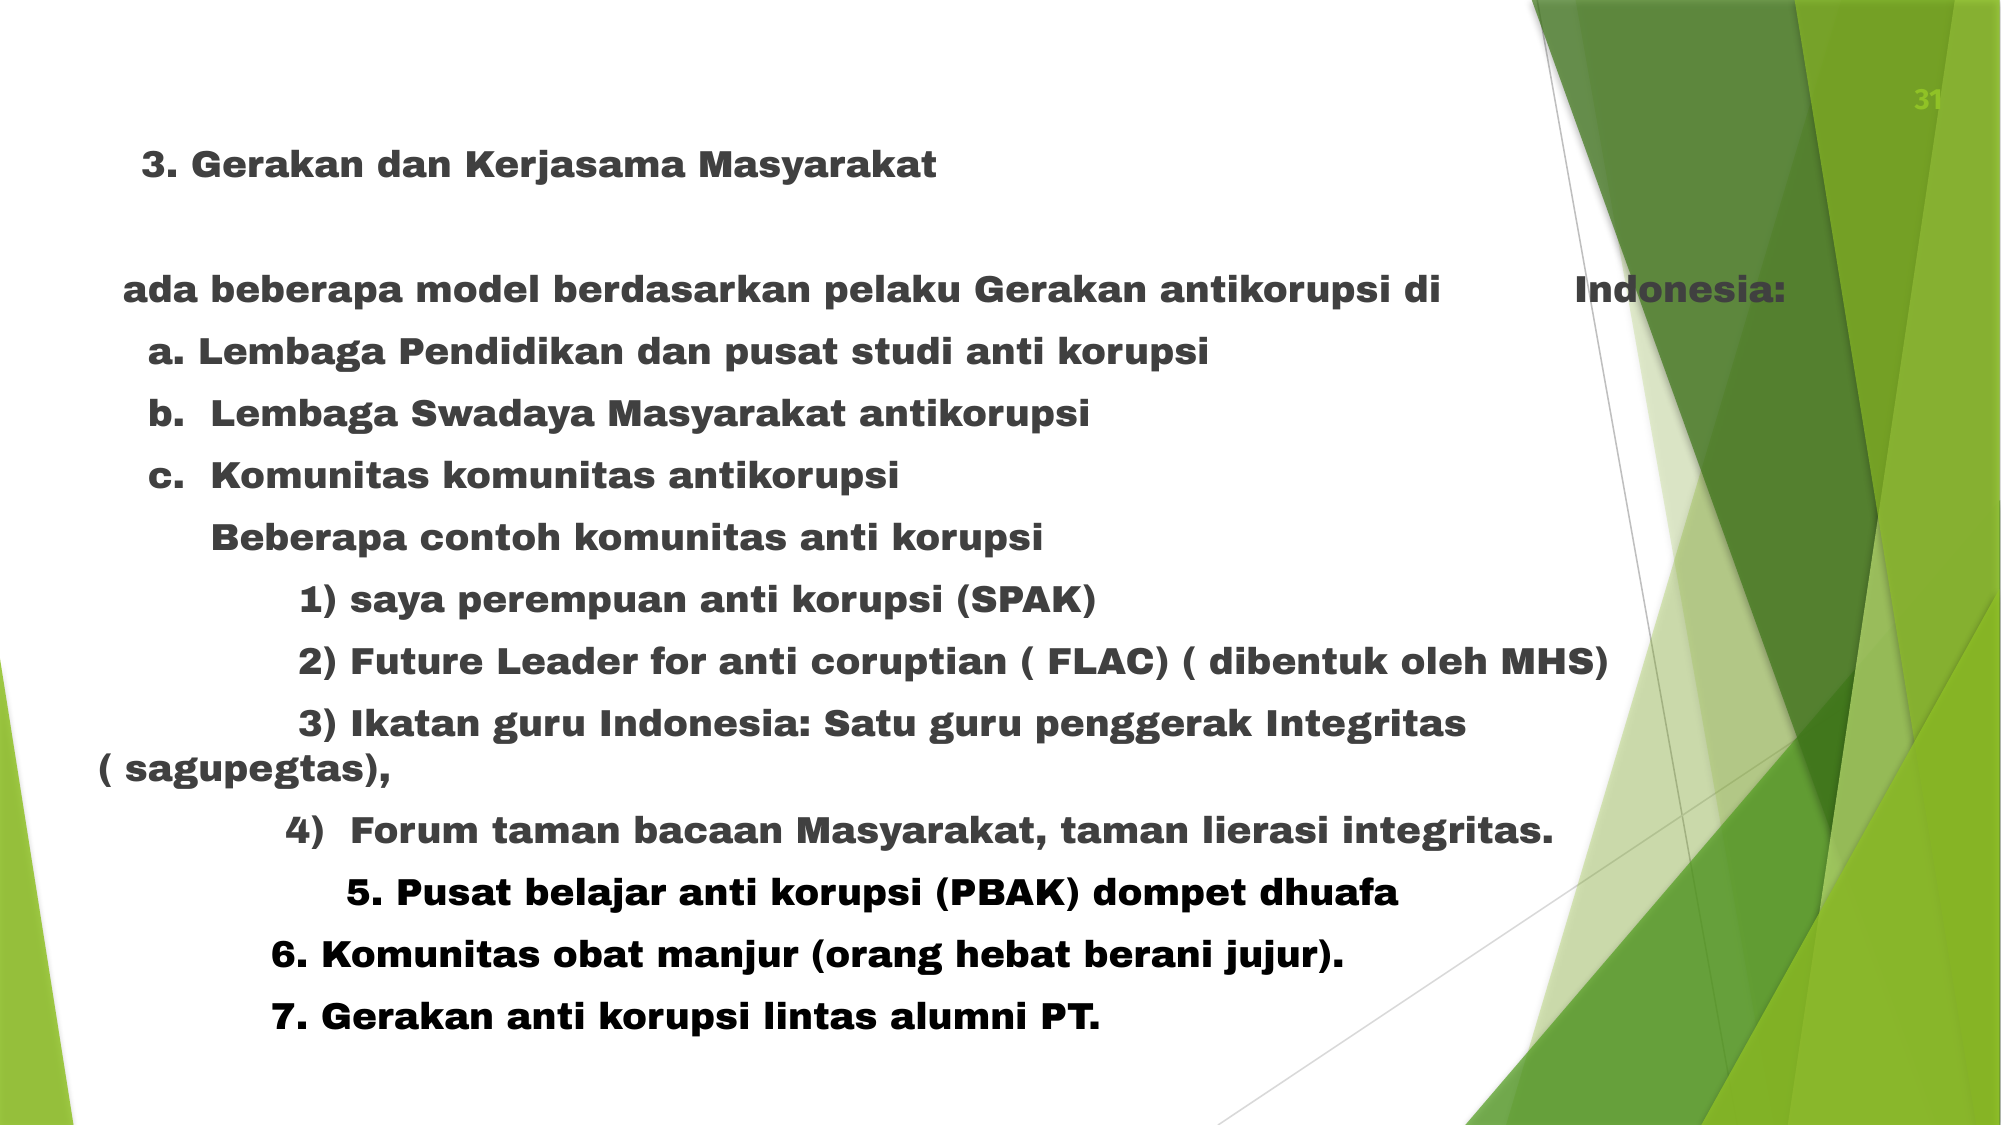

31

    3. Gerakan dan Kerjasama Masyarakat

  ada beberapa model berdasarkan pelaku Gerakan antikorupsi di 	Indonesia:
    a. Lembaga Pendidikan dan pusat studi anti korupsi
    b.  Lembaga Swadaya Masyarakat antikorupsi
    c.  Komunitas komunitas antikorupsi
         Beberapa contoh komunitas anti korupsi
                1) saya perempuan anti korupsi (SPAK)
                2) Future Leader for anti coruptian ( FLAC) ( dibentuk oleh MHS)
                3) Ikatan guru Indonesia: Satu guru penggerak Integritas 							( sagupegtas),
               4)  Forum taman bacaan Masyarakat, taman lierasi integritas.
	          5. Pusat belajar anti korupsi (PBAK) dompet dhuafa
			    6. Komunitas obat manjur (orang hebat berani jujur).
			    7. Gerakan anti korupsi lintas alumni PT.